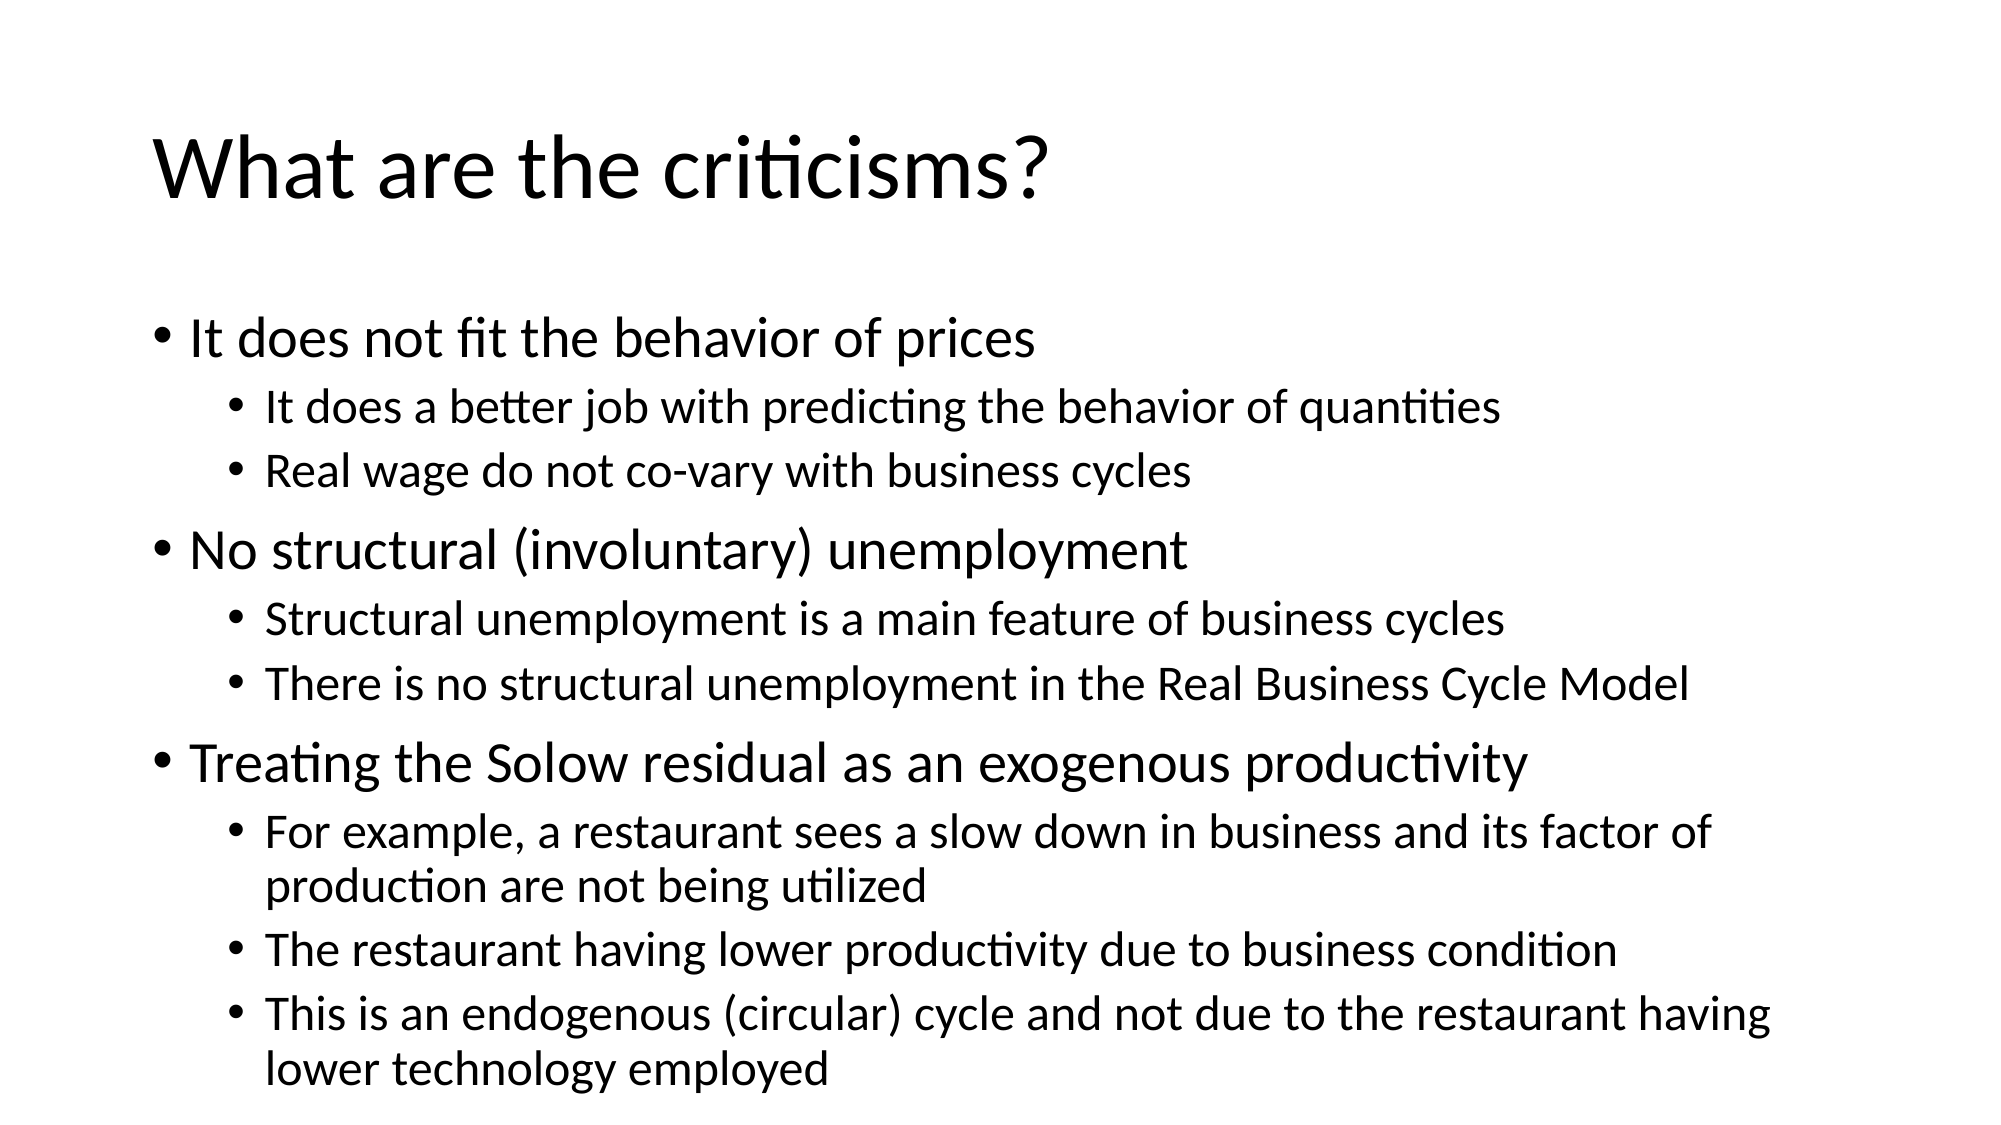

# What are the criticisms?
It does not fit the behavior of prices
It does a better job with predicting the behavior of quantities
Real wage do not co-vary with business cycles
No structural (involuntary) unemployment
Structural unemployment is a main feature of business cycles
There is no structural unemployment in the Real Business Cycle Model
Treating the Solow residual as an exogenous productivity
For example, a restaurant sees a slow down in business and its factor of production are not being utilized
The restaurant having lower productivity due to business condition
This is an endogenous (circular) cycle and not due to the restaurant having lower technology employed